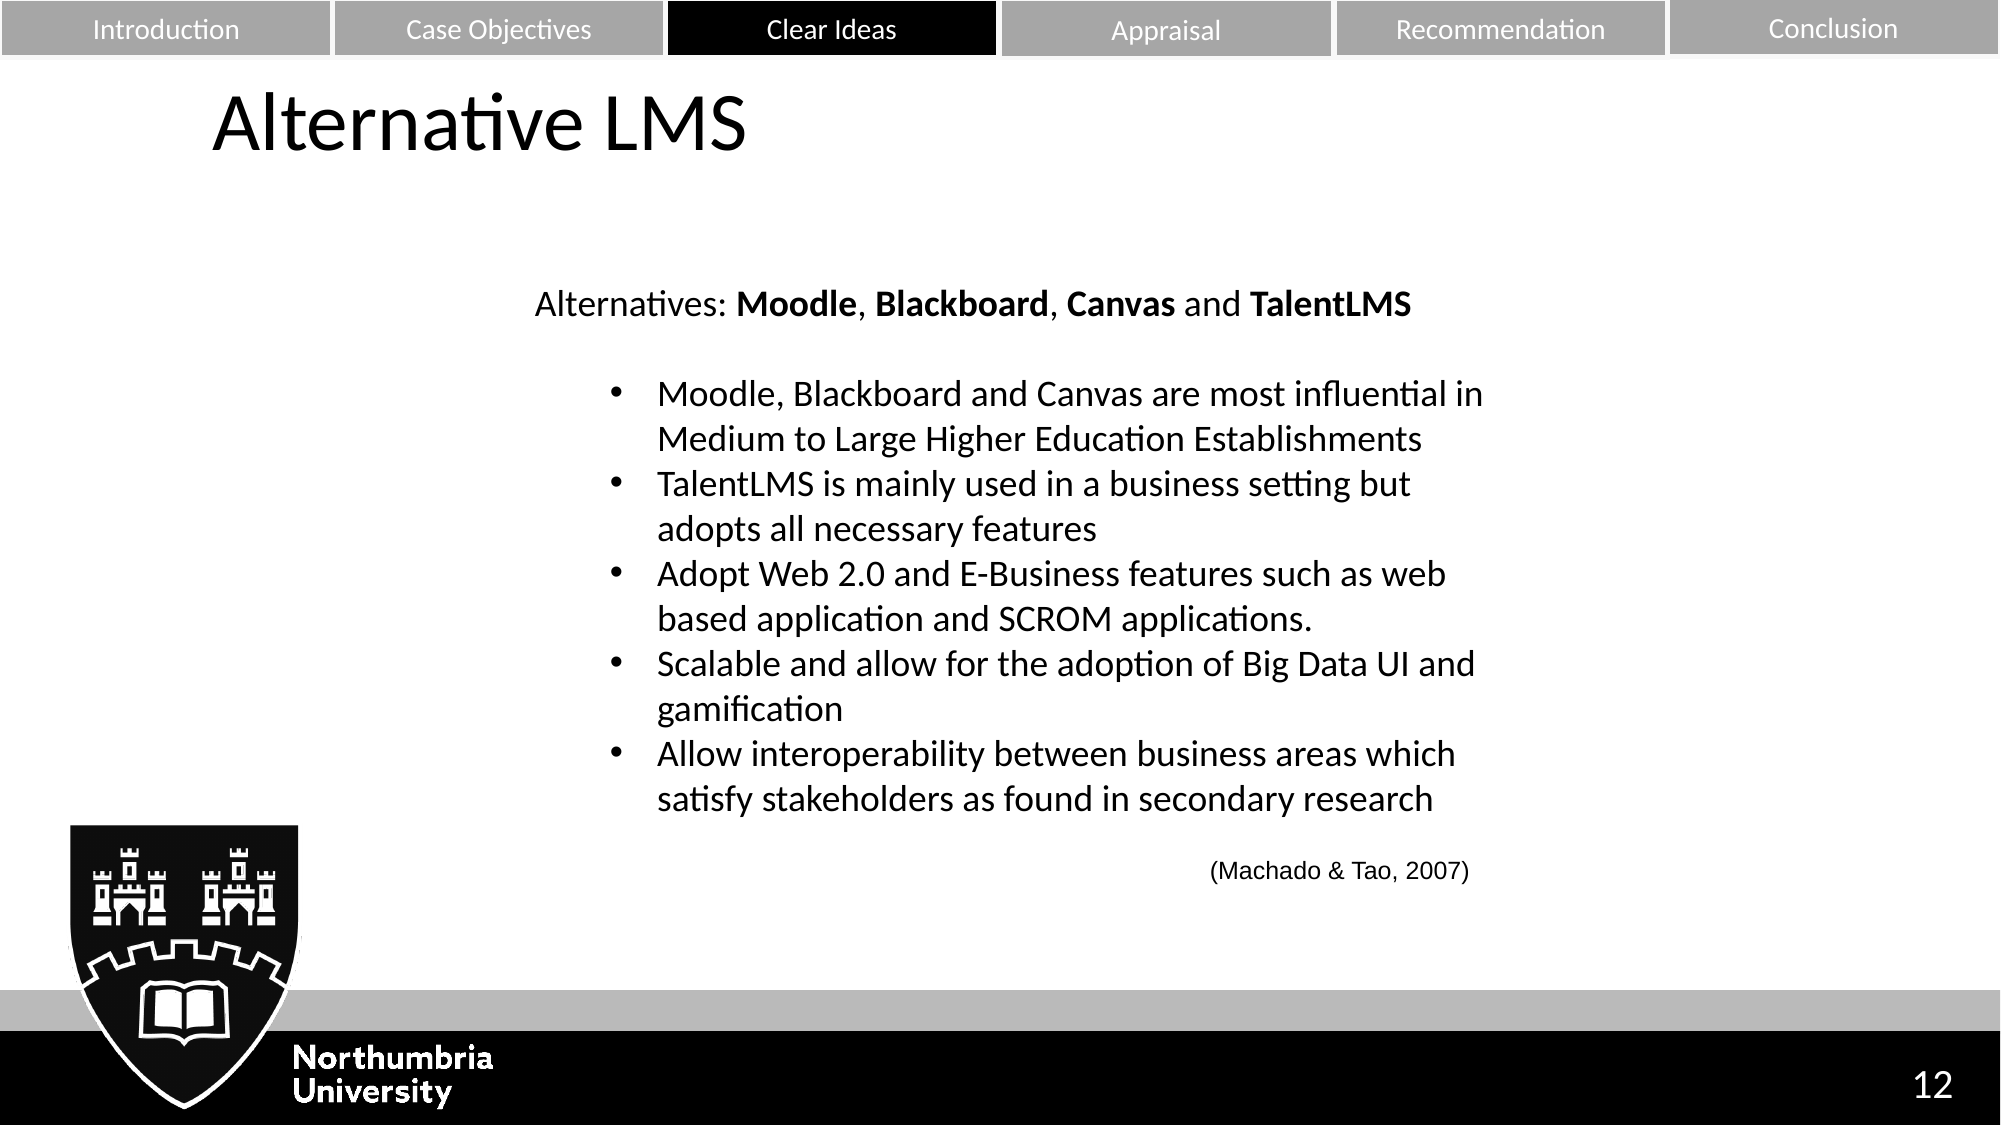

Conclusion
Clear Ideas
Recommendation
Introduction
Case Objectives
Appraisal
Alternative LMS
Alternatives: Moodle, Blackboard, Canvas and TalentLMS

Moodle, Blackboard and Canvas are most influential in Medium to Large Higher Education Establishments
TalentLMS is mainly used in a business setting but adopts all necessary features
Adopt Web 2.0 and E-Business features such as web based application and SCROM applications.
Scalable and allow for the adoption of Big Data UI and gamification
Allow interoperability between business areas which satisfy stakeholders as found in secondary research

				(Machado & Tao, 2007)
12